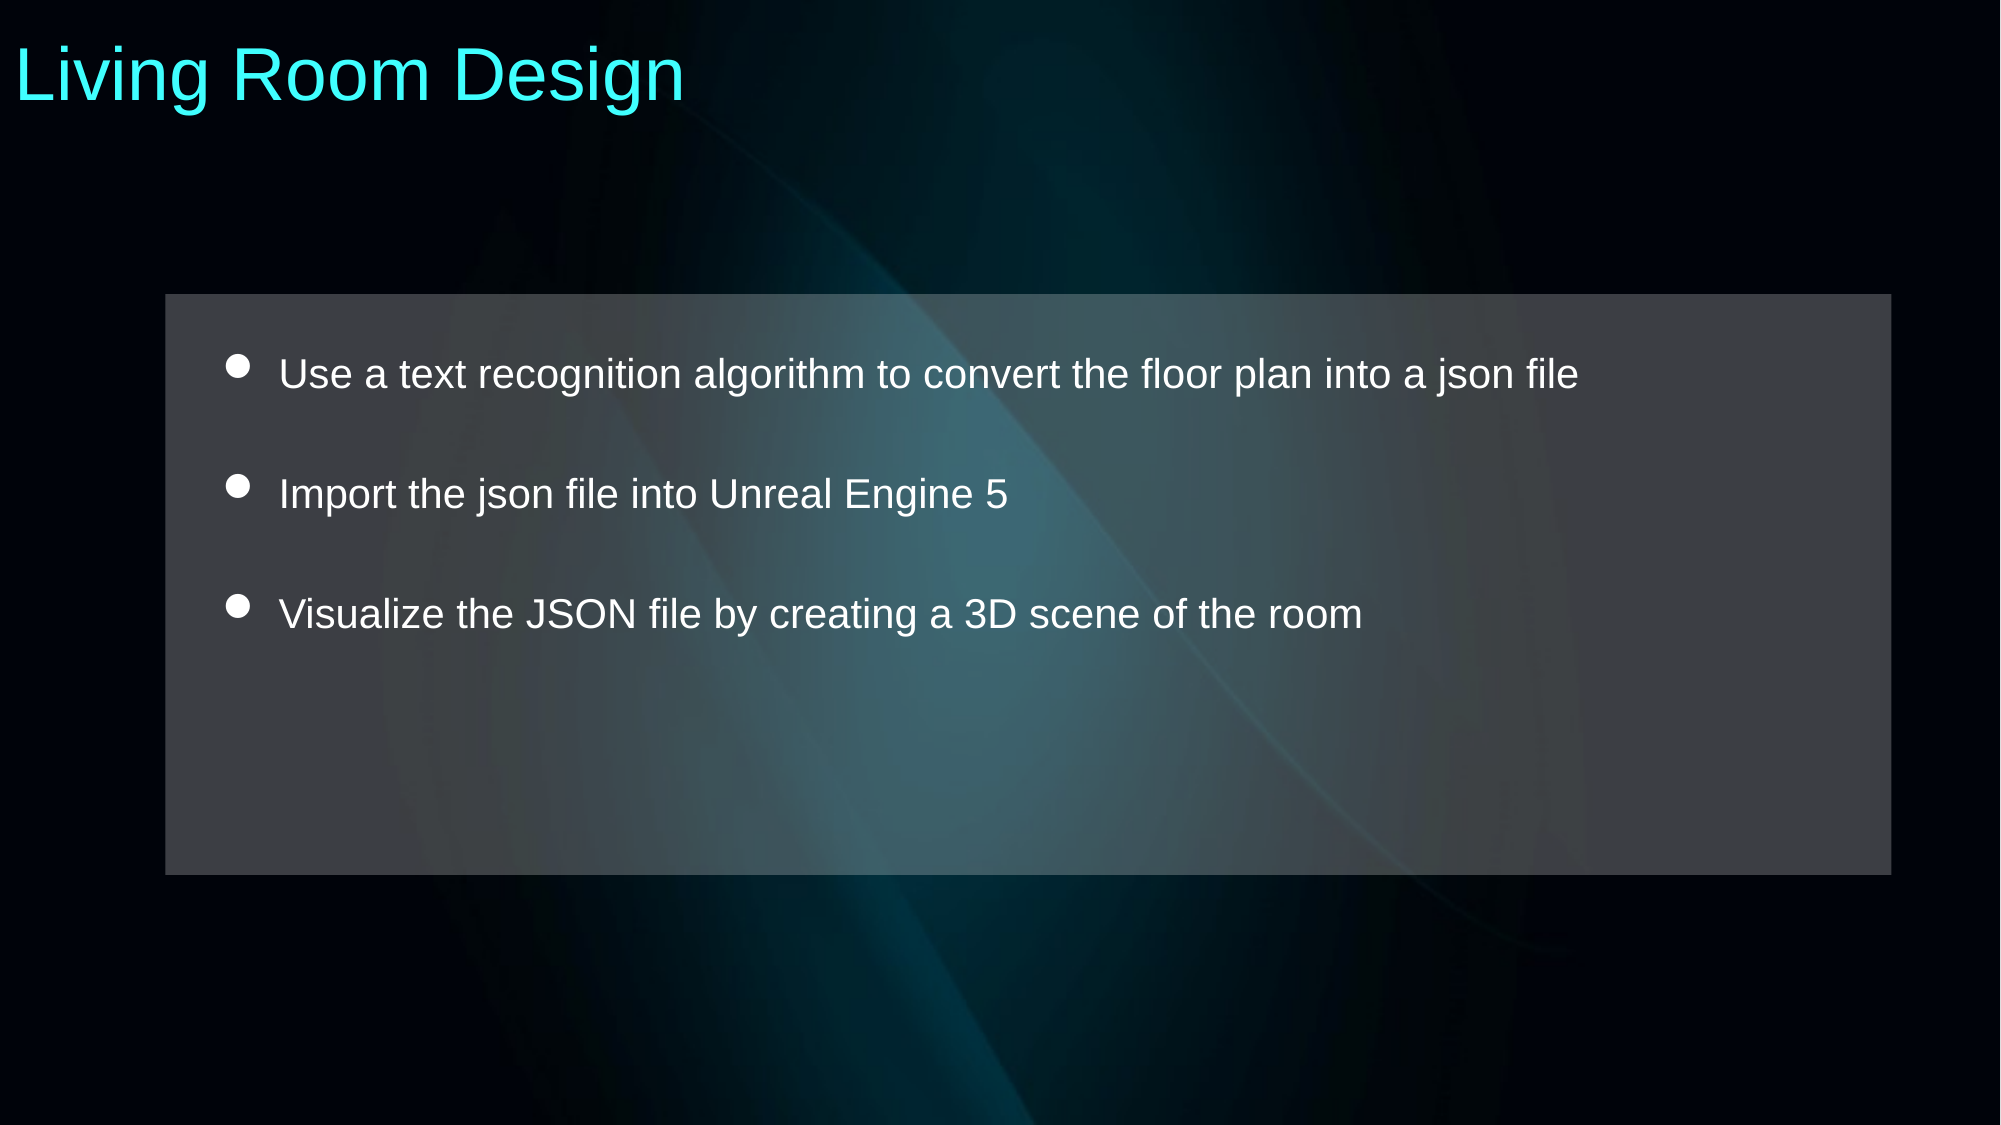

# Living Room Design

Use a text recognition algorithm to convert the floor plan into a json file

Import the json file into Unreal Engine 5

Visualize the JSON file by creating a 3D scene of the room